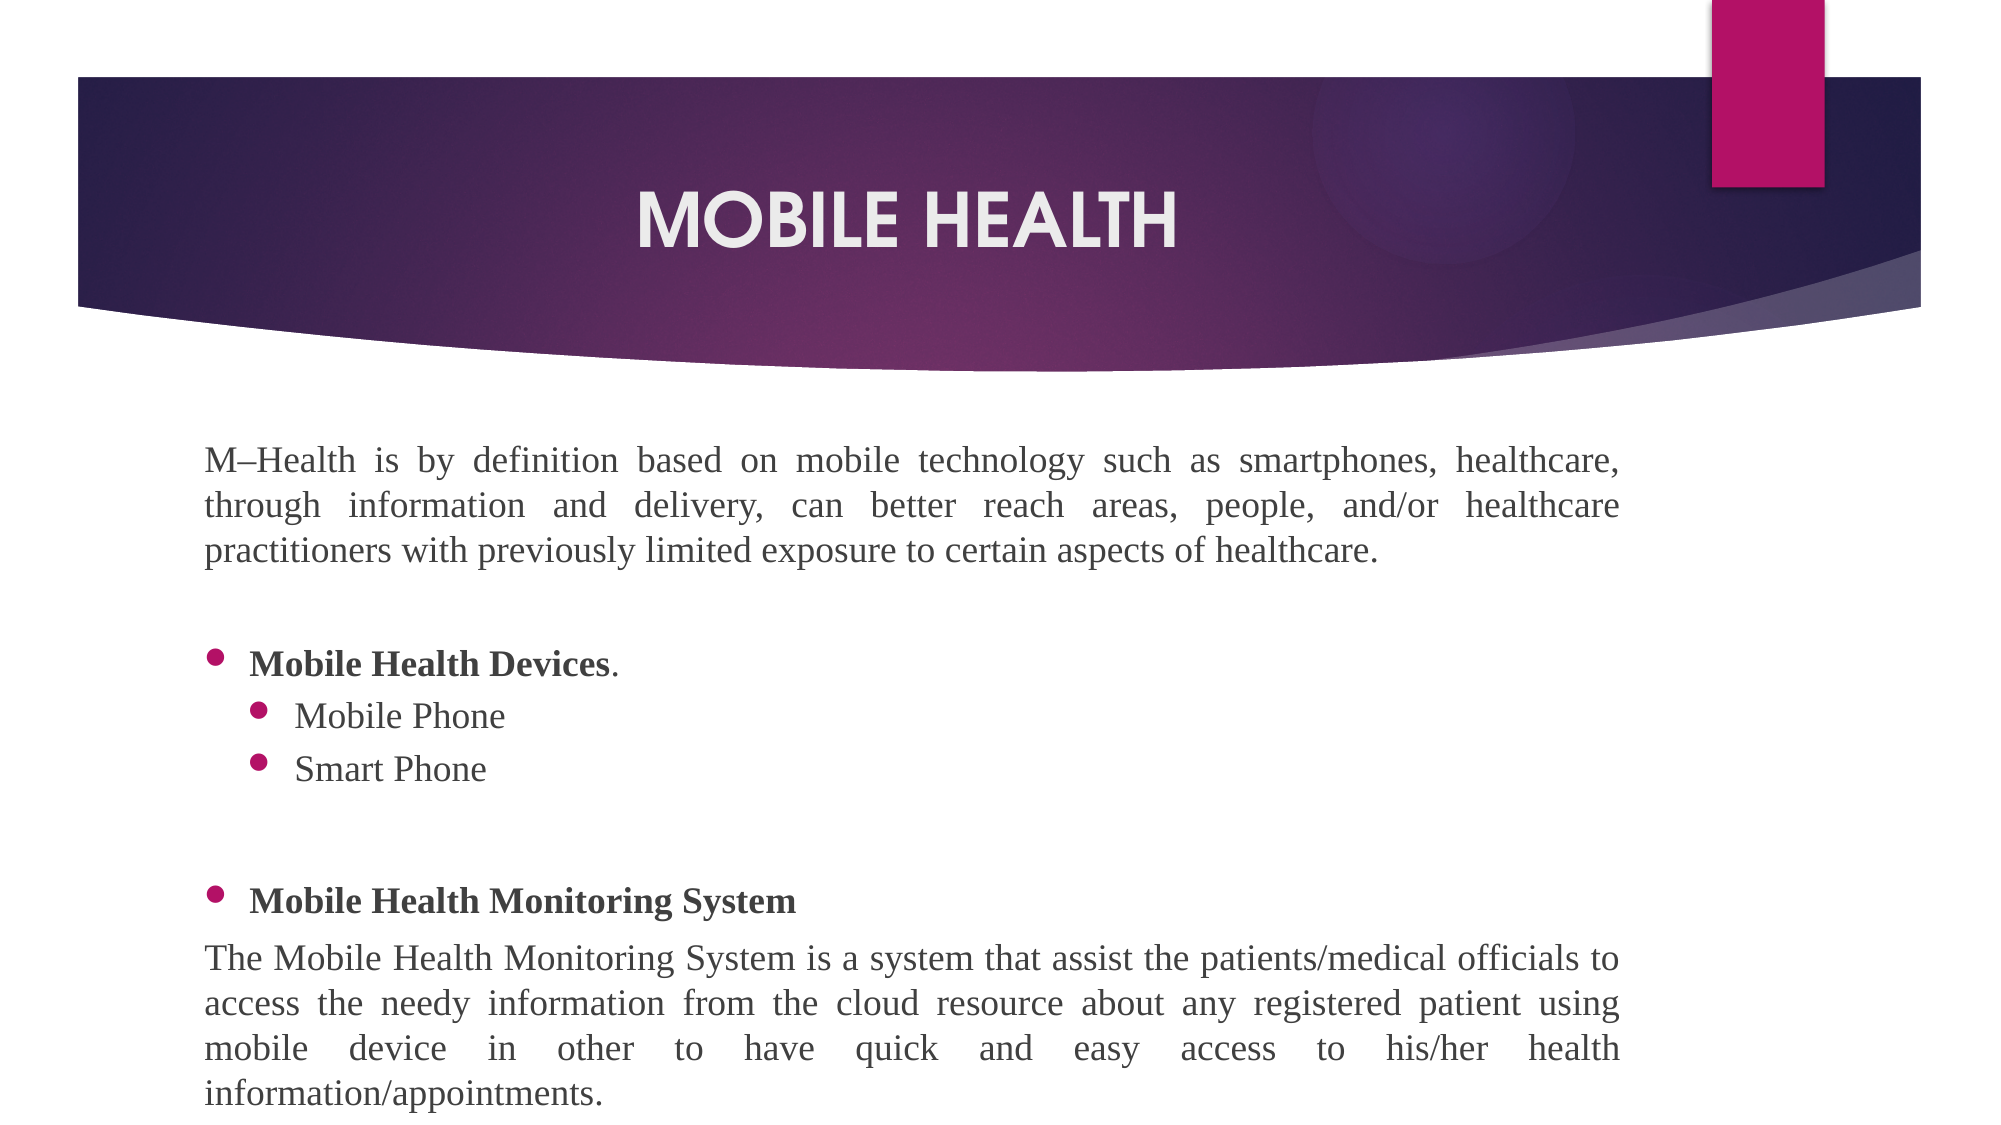

# MOBILE HEALTH
M–Health is by definition based on mobile technology such as smartphones, healthcare, through information and delivery, can better reach areas, people, and/or healthcare practitioners with previously limited exposure to certain aspects of healthcare.

Mobile Health Devices.
Mobile Phone
Smart Phone

Mobile Health Monitoring System
The Mobile Health Monitoring System is a system that assist the patients/medical officials to access the needy information from the cloud resource about any registered patient using mobile device in other to have quick and easy access to his/her health information/appointments.